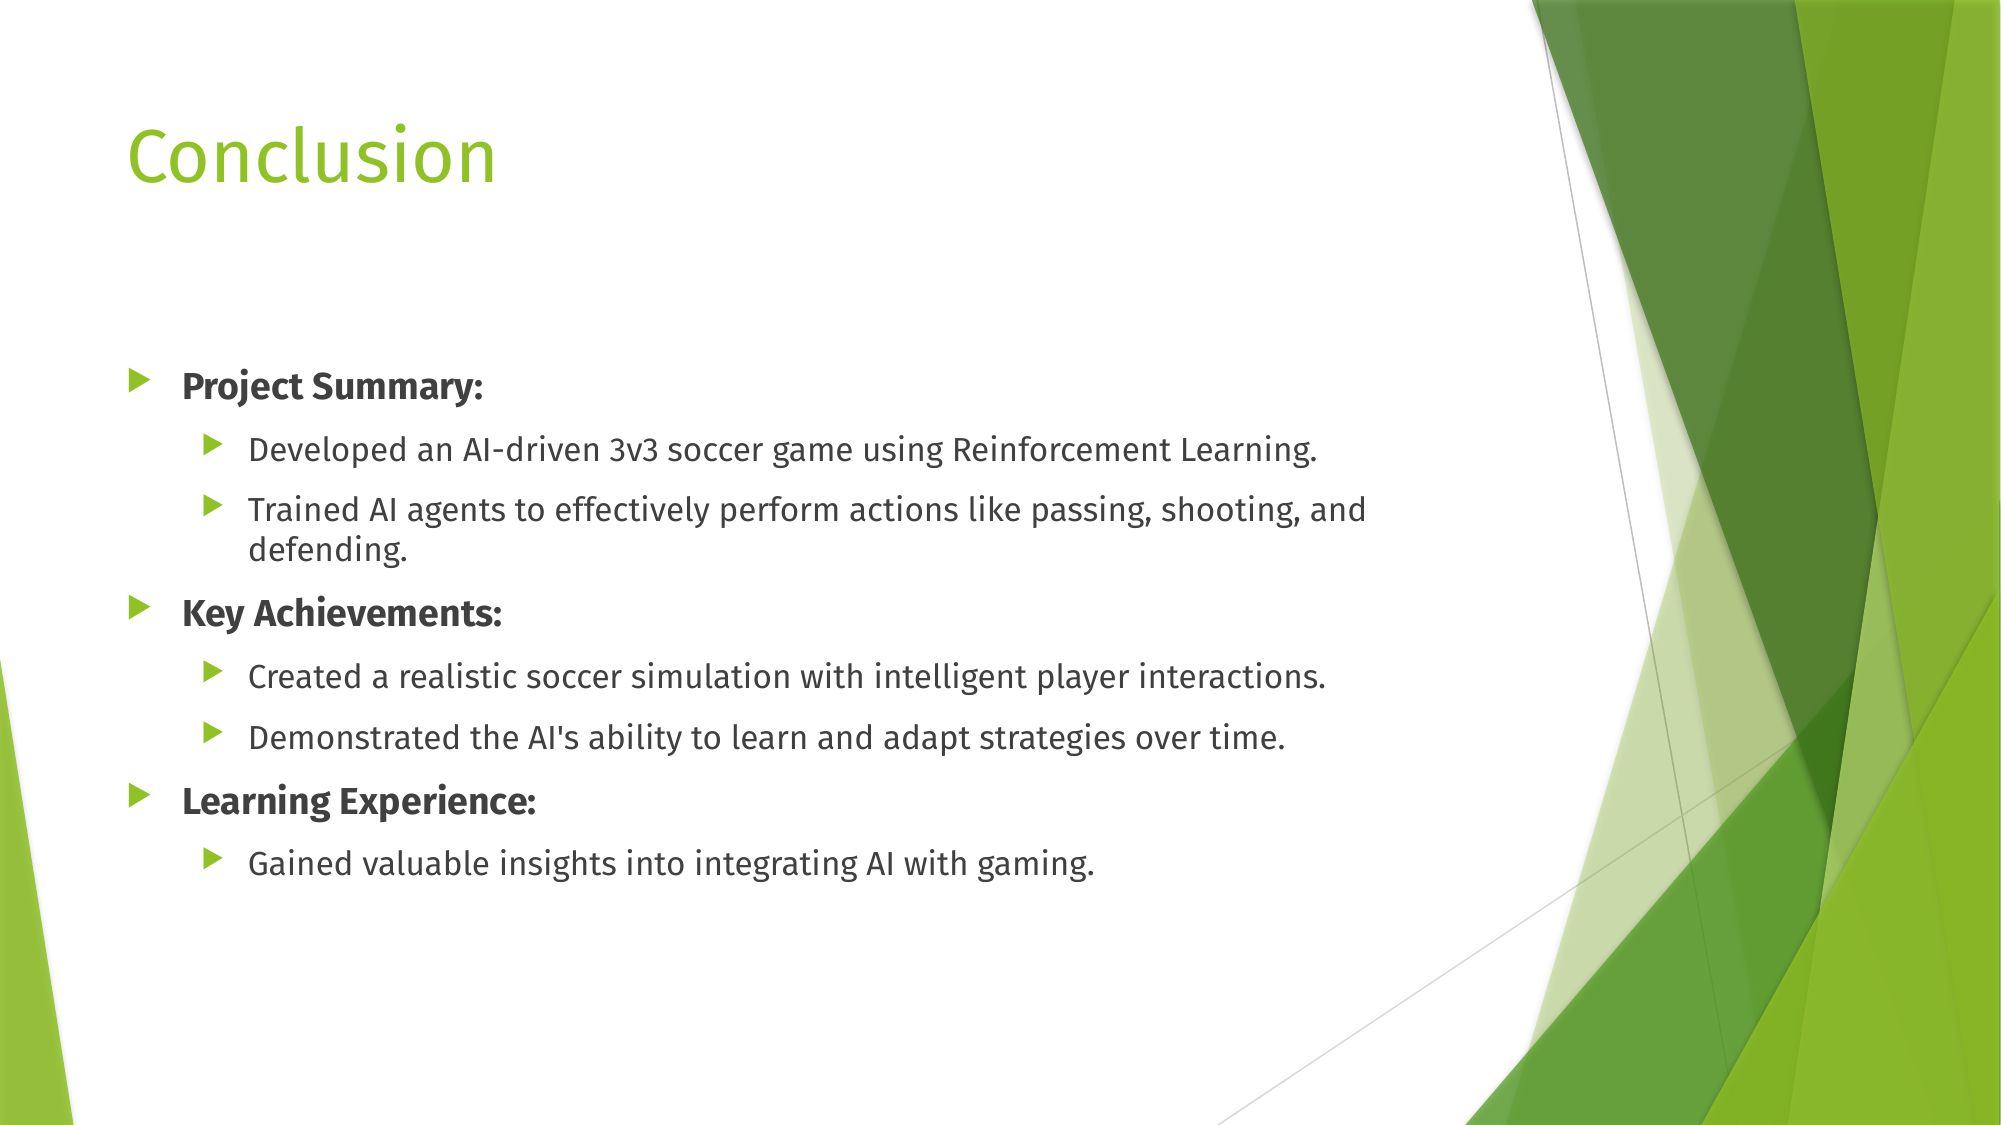

# Conclusion
Project Summary:
Developed an AI-driven 3v3 soccer game using Reinforcement Learning.
Trained AI agents to effectively perform actions like passing, shooting, and defending.
Key Achievements:
Created a realistic soccer simulation with intelligent player interactions.
Demonstrated the AI's ability to learn and adapt strategies over time.
Learning Experience:
Gained valuable insights into integrating AI with gaming.